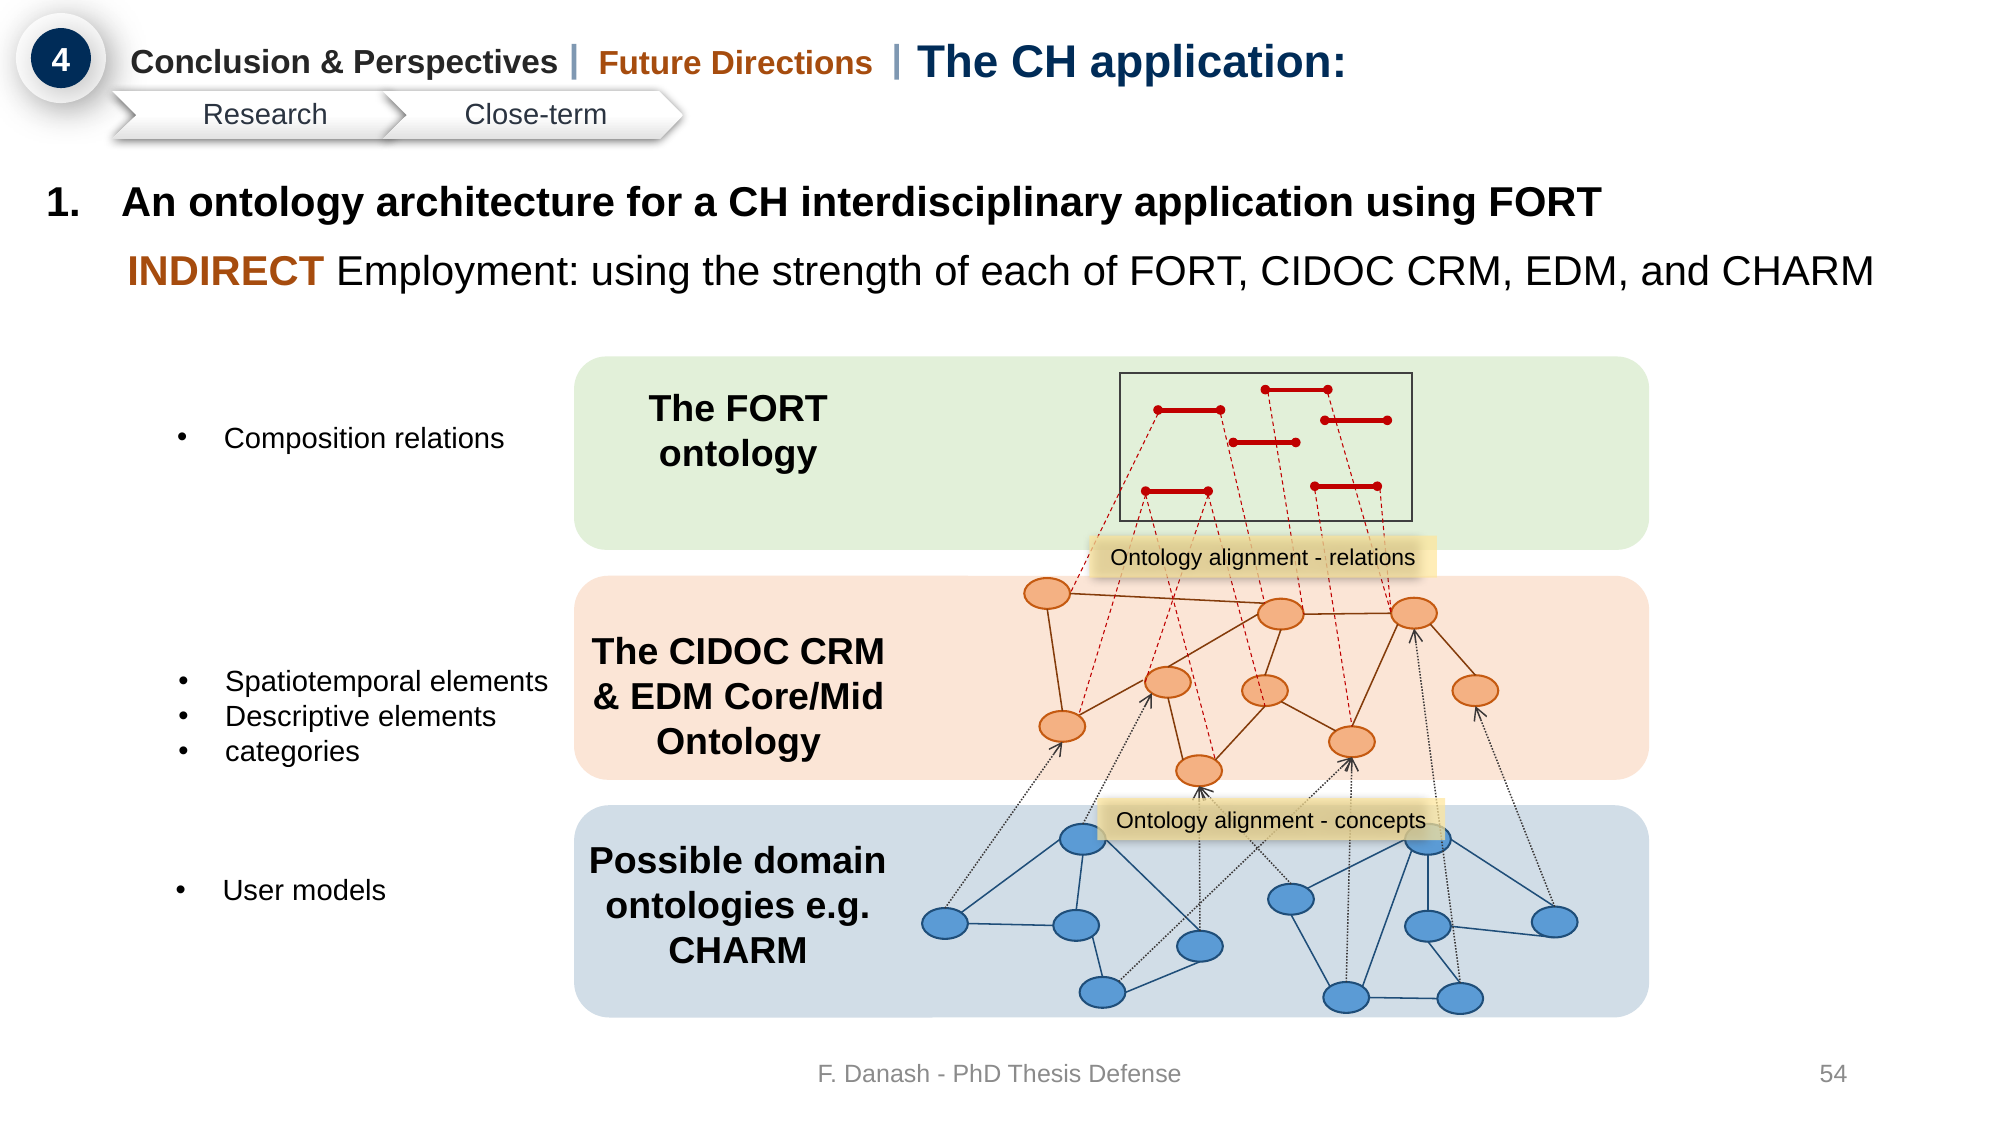

The CH application:

4
Conclusion & Perspectives
Future Directions
Research
Close-term
An ontology architecture for a CH interdisciplinary application using FORT
INDIRECT Employment: using the strength of each of FORT, CIDOC CRM, EDM, and CHARM

The FORT ontology

Composition relations

Ontology alignment - relations

The CIDOC CRM & EDM Core/Mid Ontology
Spatiotemporal elements
Descriptive elements
categories

Ontology alignment - concepts

Possible domain ontologies e.g. CHARM
User models

F. Danash - PhD Thesis Defense
54